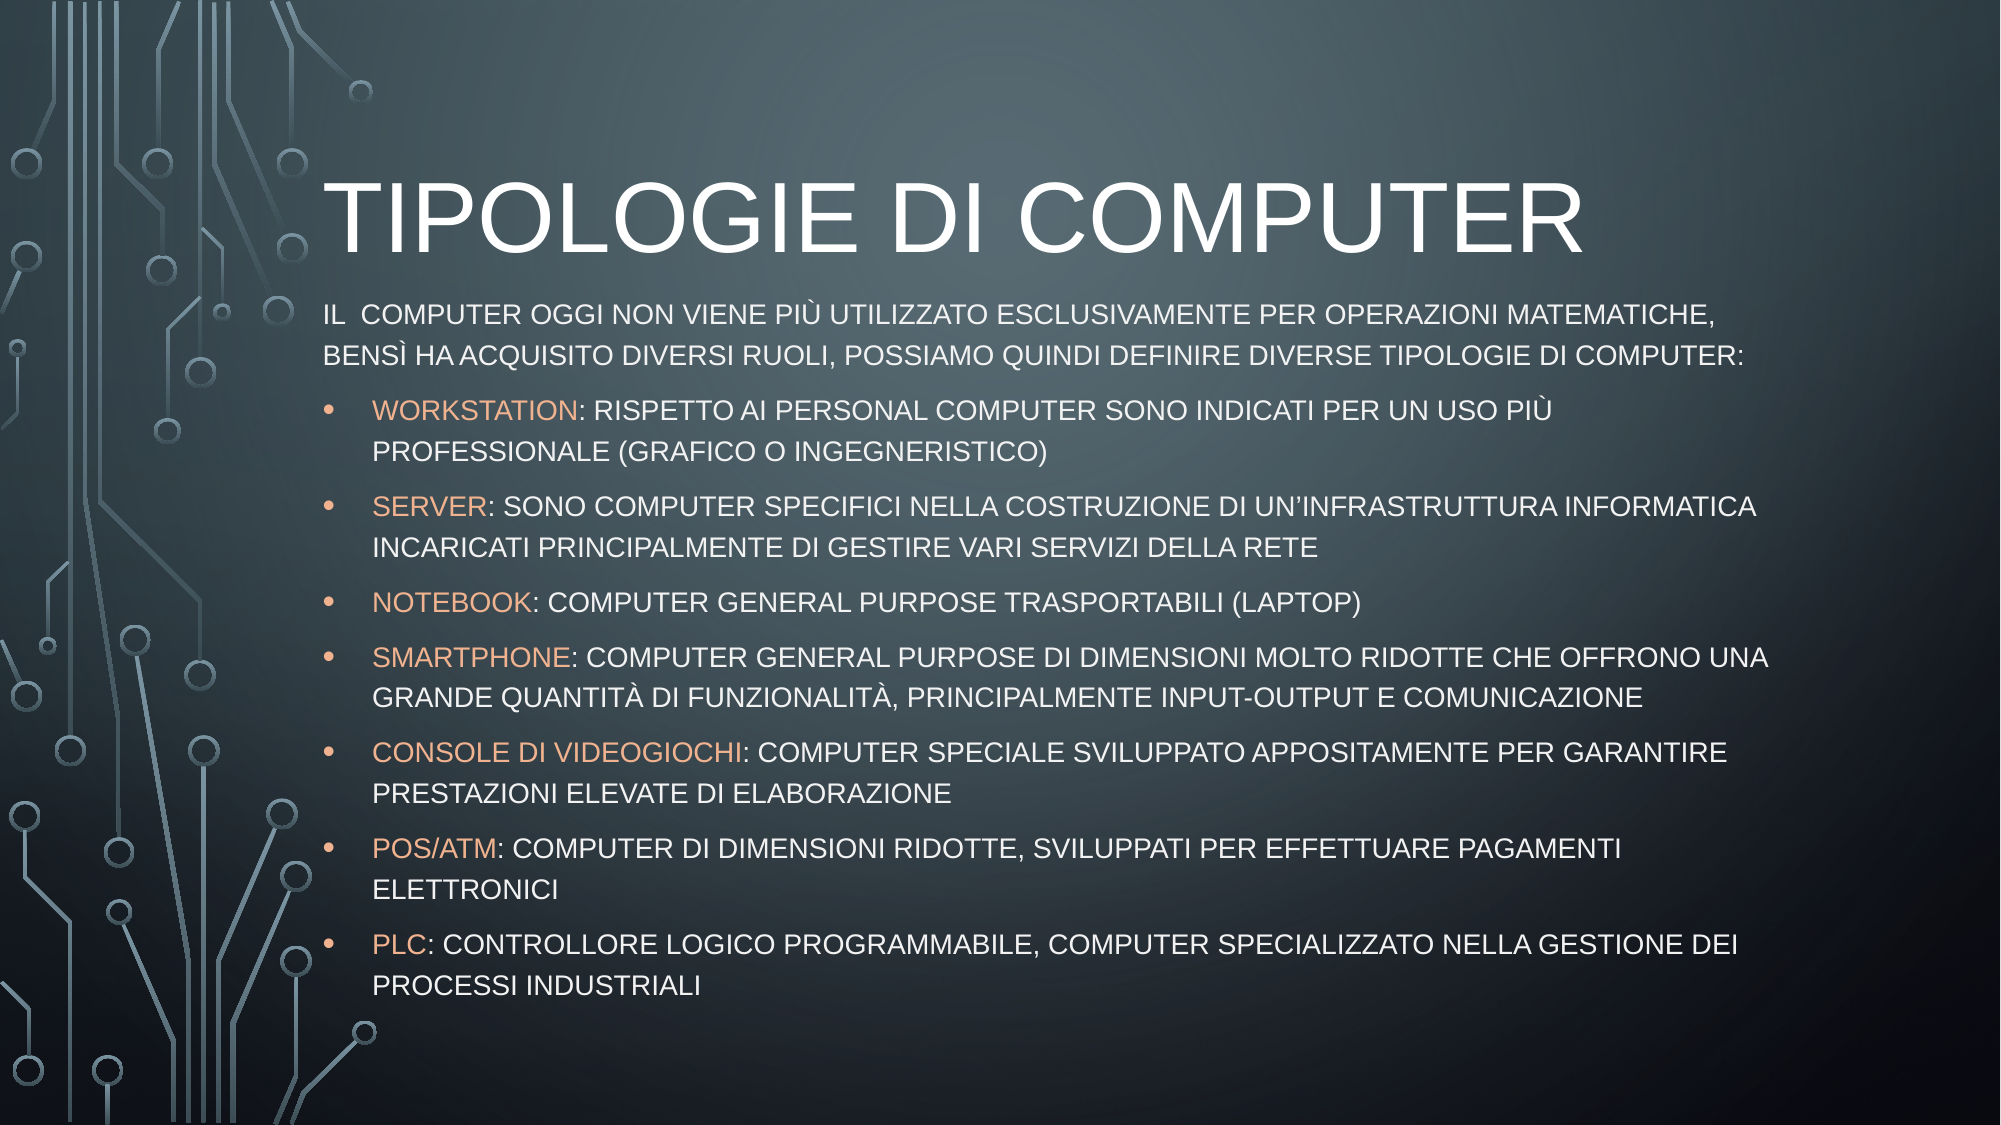

# Tipologie di computer
Il  computer oggi non viene più utilizzato esclusivamente per operazioni matematiche, bensì ha acquisito diversi ruoli, possiamo quindi definire diverse tipologie di computer:
Workstation: rispetto ai personal computer sono indicati per un uso più professionale (grafico o ingegneristico)
Server: sono computer specifici nella costruzione di un’infrastruttura informatica incaricati principalmente di gestire vari servizi della rete
Notebook: computer general purpose trasportabili (laptop)
Smartphone: computer general purpose di dimensioni molto ridotte che offrono una grande quantità di funzionalità, principalmente input-output e comunicazione
Console di videogiochi: computer speciale sviluppato appositamente per garantire prestazioni elevate di elaborazione
Pos/atm: computer di dimensioni ridotte, sviluppati per effettuare pagamenti elettronici
Plc: controllore logico programmabile, computer specializzato nella gestione dei processi industriali